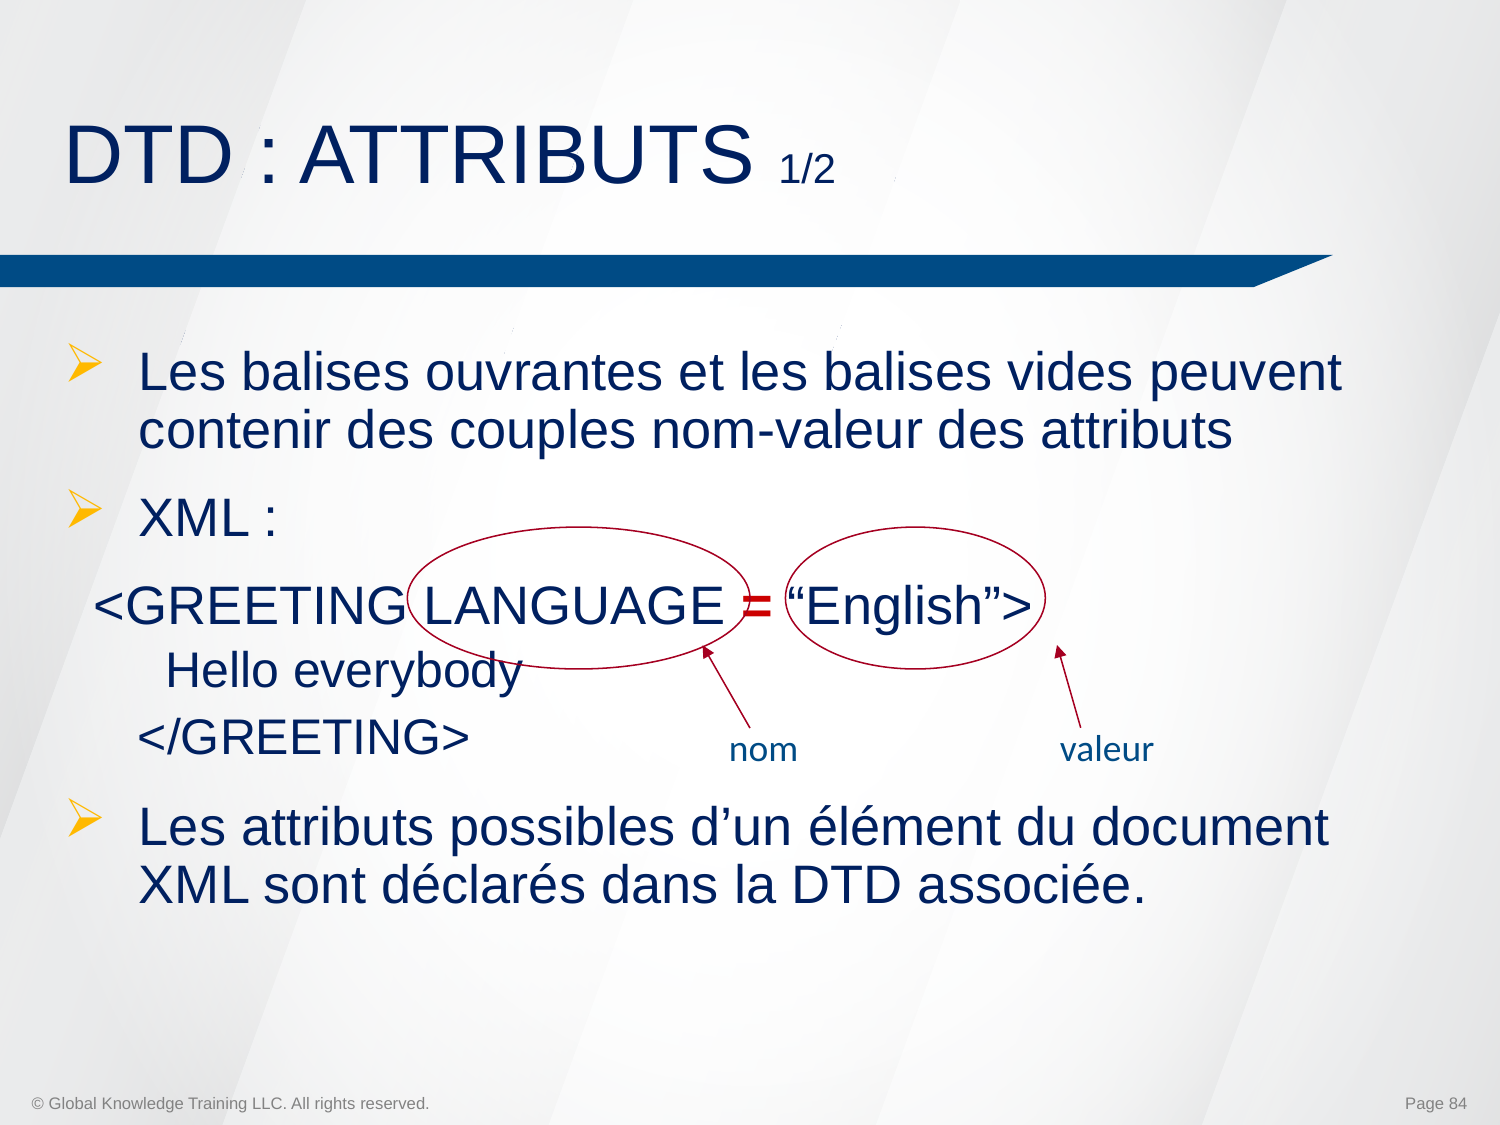

# DTD : ATTRIBUTS 1/2
Les balises ouvrantes et les balises vides peuvent contenir des couples nom-valeur des attributs
XML :
  <GREETING LANGUAGE = “English”>
  Hello everybody
</GREETING>
Les attributs possibles d’un élément du document XML sont déclarés dans la DTD associée.

nom
valeur